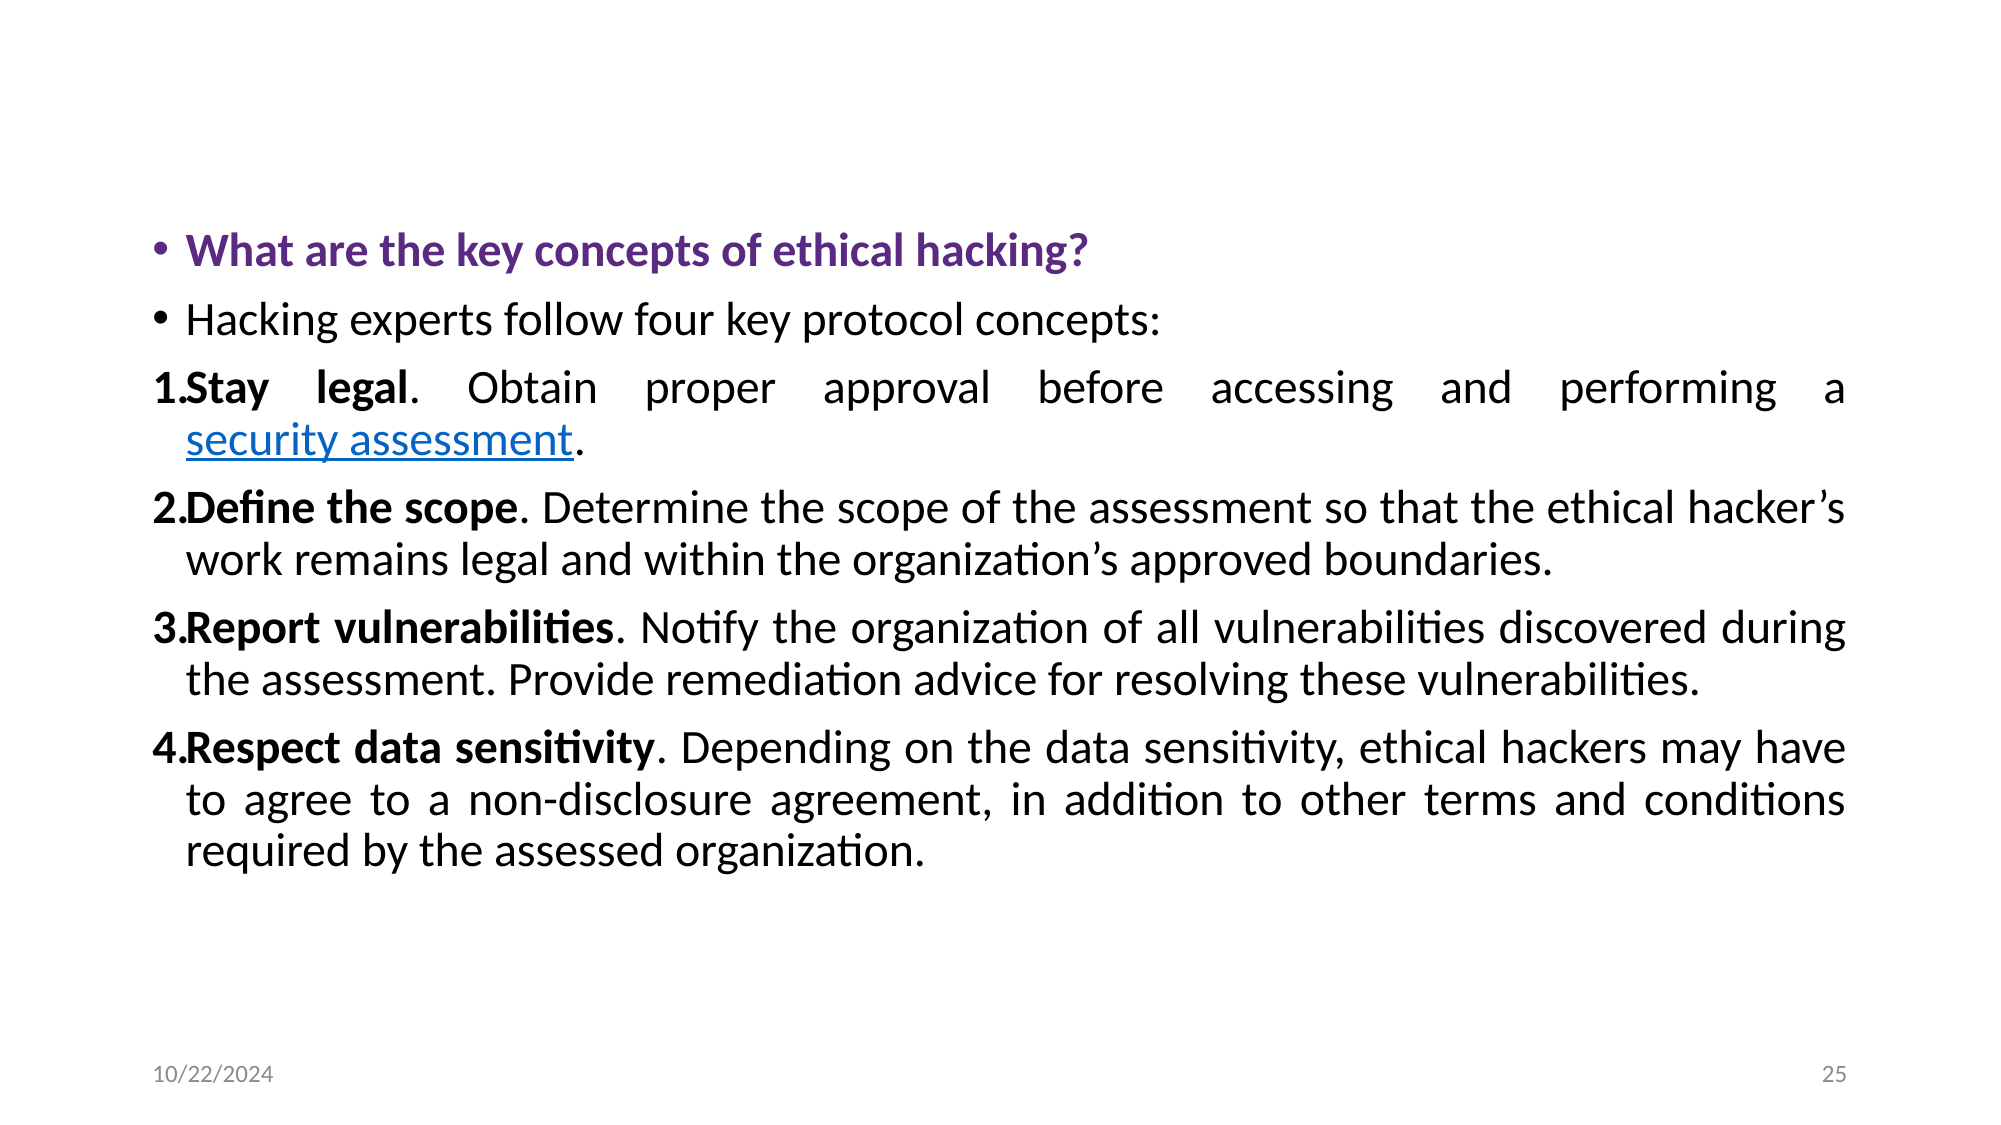

What are the key concepts of ethical hacking?
Hacking experts follow four key protocol concepts:
Stay legal. Obtain proper approval before accessing and performing a security assessment.
Define the scope. Determine the scope of the assessment so that the ethical hacker’s work remains legal and within the organization’s approved boundaries.
Report vulnerabilities. Notify the organization of all vulnerabilities discovered during the assessment. Provide remediation advice for resolving these vulnerabilities.
Respect data sensitivity. Depending on the data sensitivity, ethical hackers may have to agree to a non-disclosure agreement, in addition to other terms and conditions required by the assessed organization.

10/22/2024
25